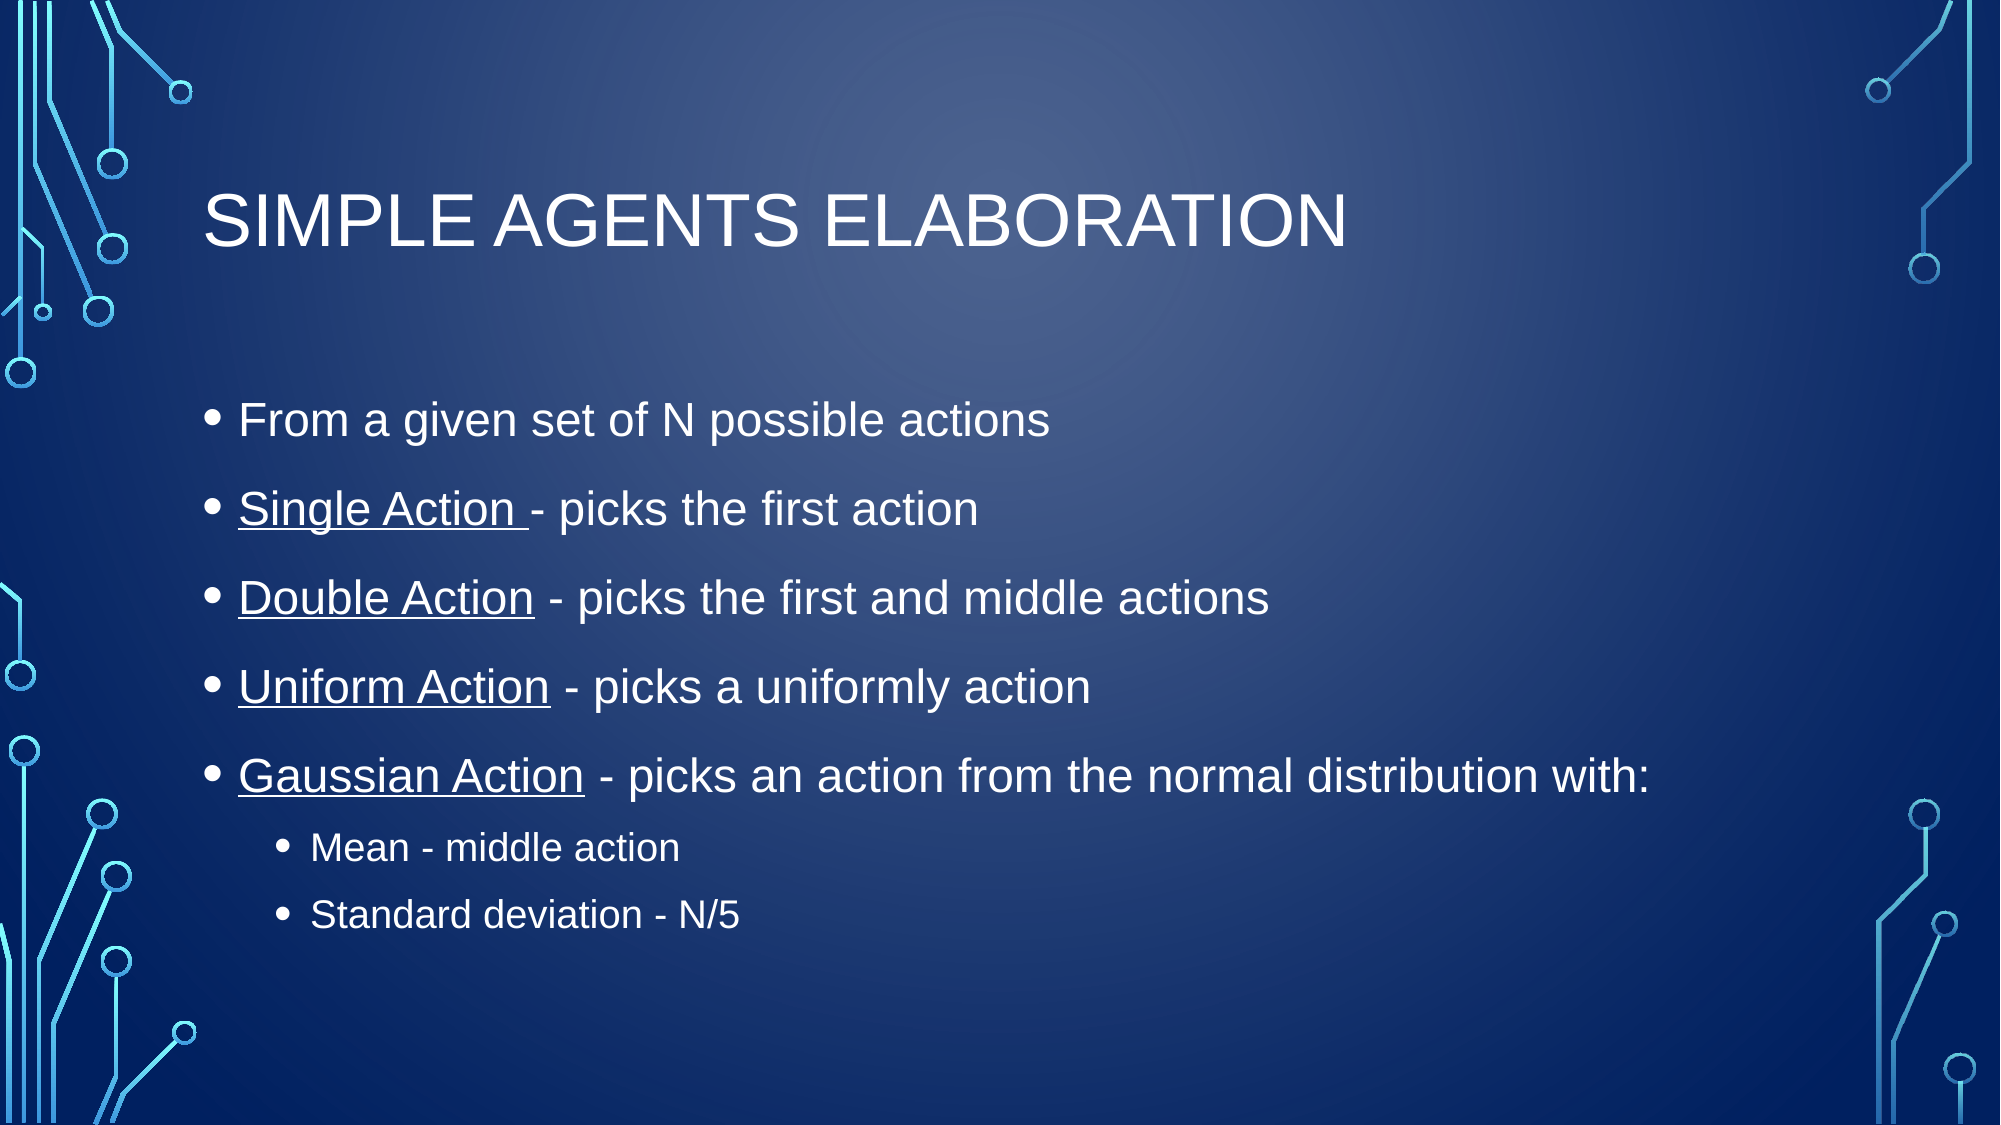

# Simple Agents elaboration
From a given set of N possible actions
Single Action - picks the first action
Double Action - picks the first and middle actions
Uniform Action - picks a uniformly action
Gaussian Action - picks an action from the normal distribution with:
Mean - middle action
Standard deviation - N/5